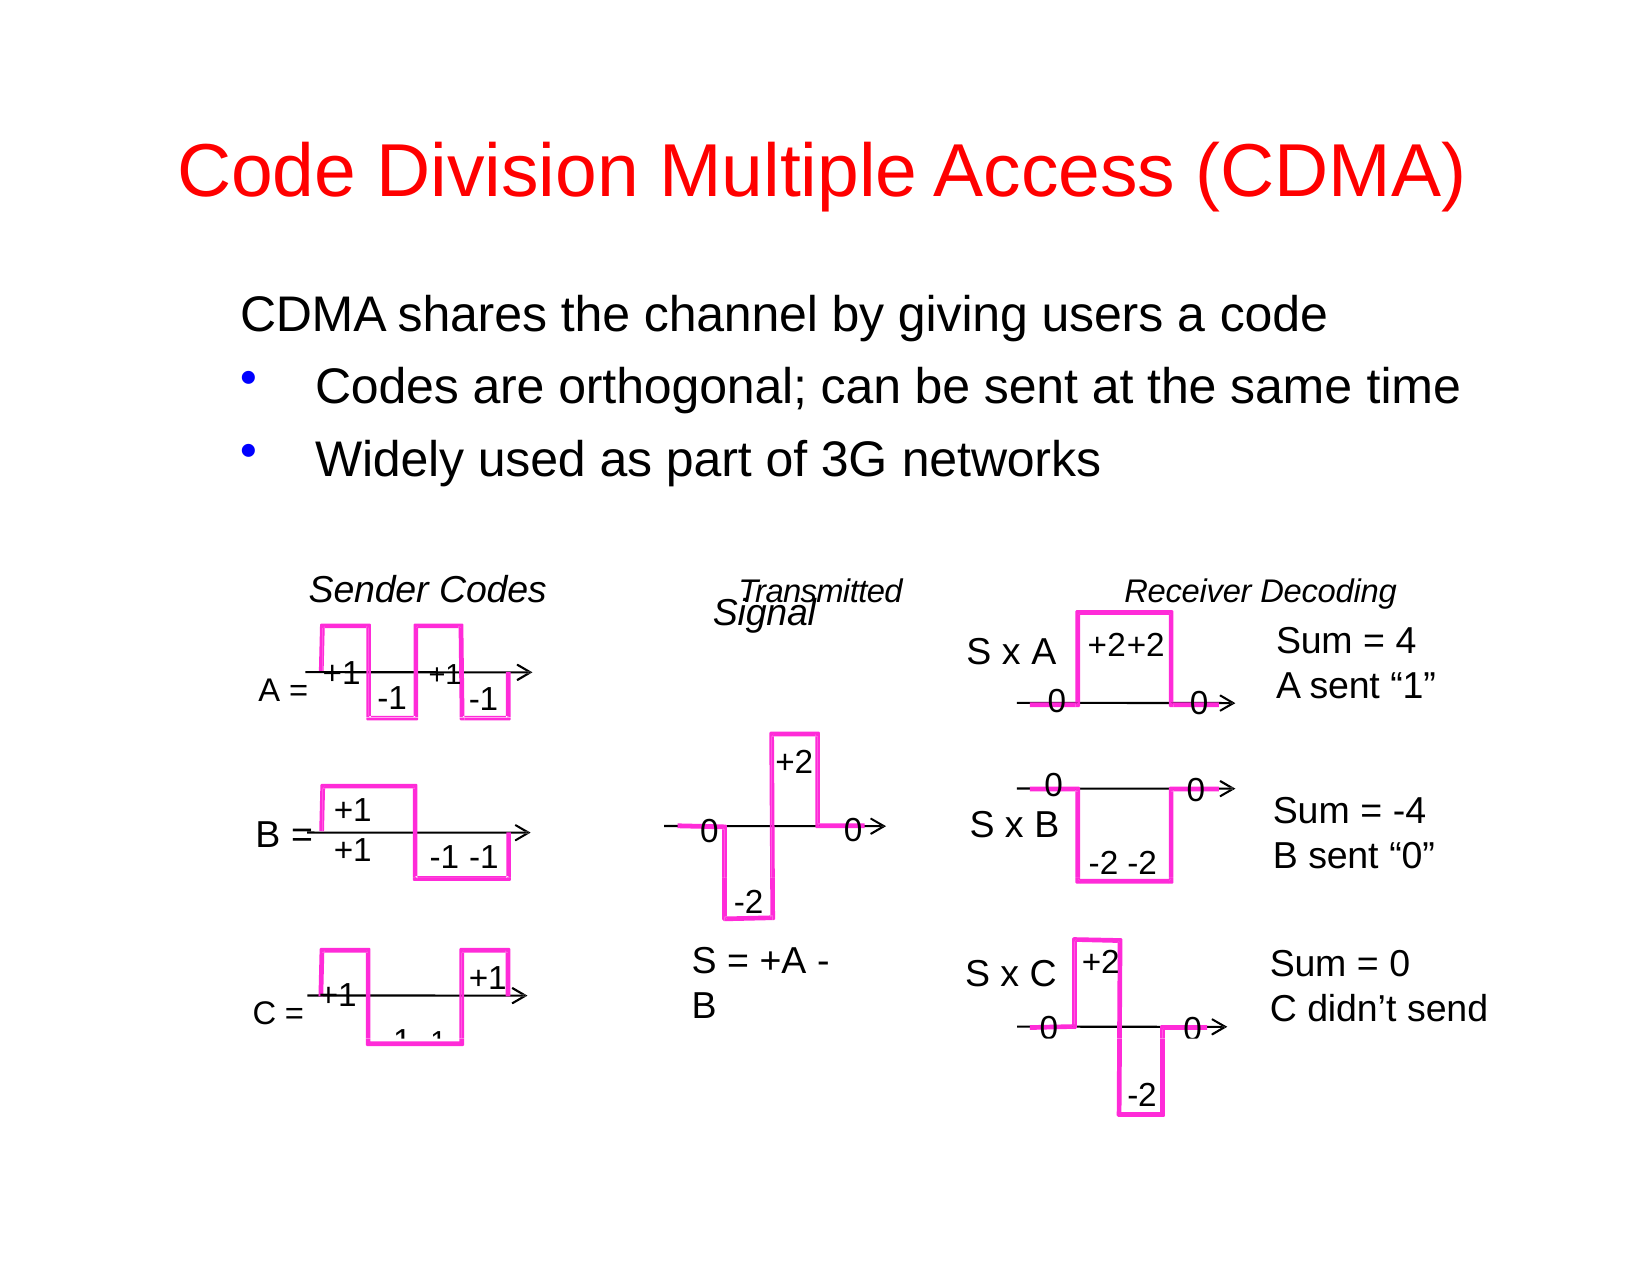

# Code Division Multiple Access (CDMA)
CDMA shares the channel by giving users a code
Codes are orthogonal; can be sent at the same time
Widely used as part of 3G networks

Sender Codes	Transmitted	Receiver Decoding

Signal

Sum = 4
A sent “1”
S x A
0
+2+2

A = +1	+1
-1
-1
0

+2
0
S x B
0

Sum = -4
B sent “0”
+1 +1

0
0
B =
-1 -1
-2 -2

-2

S x C
0
S = +A -B
Sum = 0
C didn’t send
+2
C = +1
+1
-1 -1
0

-2